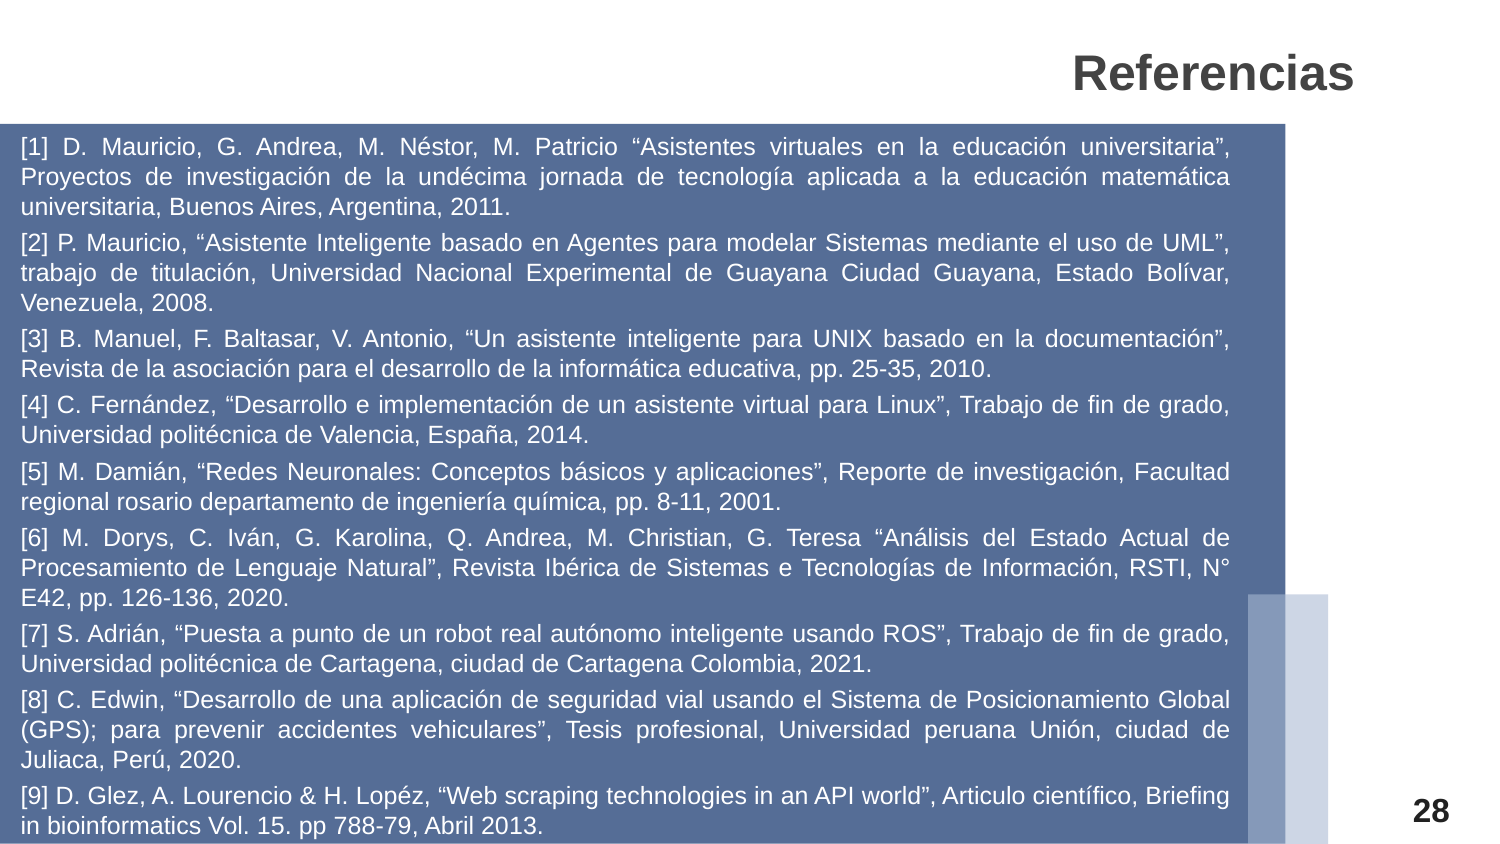

# Referencias

[1] D. Mauricio, G. Andrea, M. Néstor, M. Patricio “Asistentes virtuales en la educación universitaria”, Proyectos de investigación de la undécima jornada de tecnología aplicada a la educación matemática universitaria, Buenos Aires, Argentina, 2011.
[2] P. Mauricio, “Asistente Inteligente basado en Agentes para modelar Sistemas mediante el uso de UML”, trabajo de titulación, Universidad Nacional Experimental de Guayana Ciudad Guayana, Estado Bolívar, Venezuela, 2008.
[3] B. Manuel, F. Baltasar, V. Antonio, “Un asistente inteligente para UNIX basado en la documentación”, Revista de la asociación para el desarrollo de la informática educativa, pp. 25-35, 2010.
[4] C. Fernández, “Desarrollo e implementación de un asistente virtual para Linux”, Trabajo de fin de grado, Universidad politécnica de Valencia, España, 2014.
[5] M. Damián, “Redes Neuronales: Conceptos básicos y aplicaciones”, Reporte de investigación, Facultad regional rosario departamento de ingeniería química, pp. 8-11, 2001.
[6] M. Dorys, C. Iván, G. Karolina, Q. Andrea, M. Christian, G. Teresa “Análisis del Estado Actual de Procesamiento de Lenguaje Natural”, Revista Ibérica de Sistemas e Tecnologías de Información, RSTI, N° E42, pp. 126-136, 2020.
[7] S. Adrián, “Puesta a punto de un robot real autónomo inteligente usando ROS”, Trabajo de fin de grado, Universidad politécnica de Cartagena, ciudad de Cartagena Colombia, 2021.
[8] C. Edwin, “Desarrollo de una aplicación de seguridad vial usando el Sistema de Posicionamiento Global (GPS); para prevenir accidentes vehiculares”, Tesis profesional, Universidad peruana Unión, ciudad de Juliaca, Perú, 2020.
[9] D. Glez, A. Lourencio & H. Lopéz, “Web scraping technologies in an API world”, Articulo científico, Briefing in bioinformatics Vol. 15. pp 788-79, Abril 2013.

28